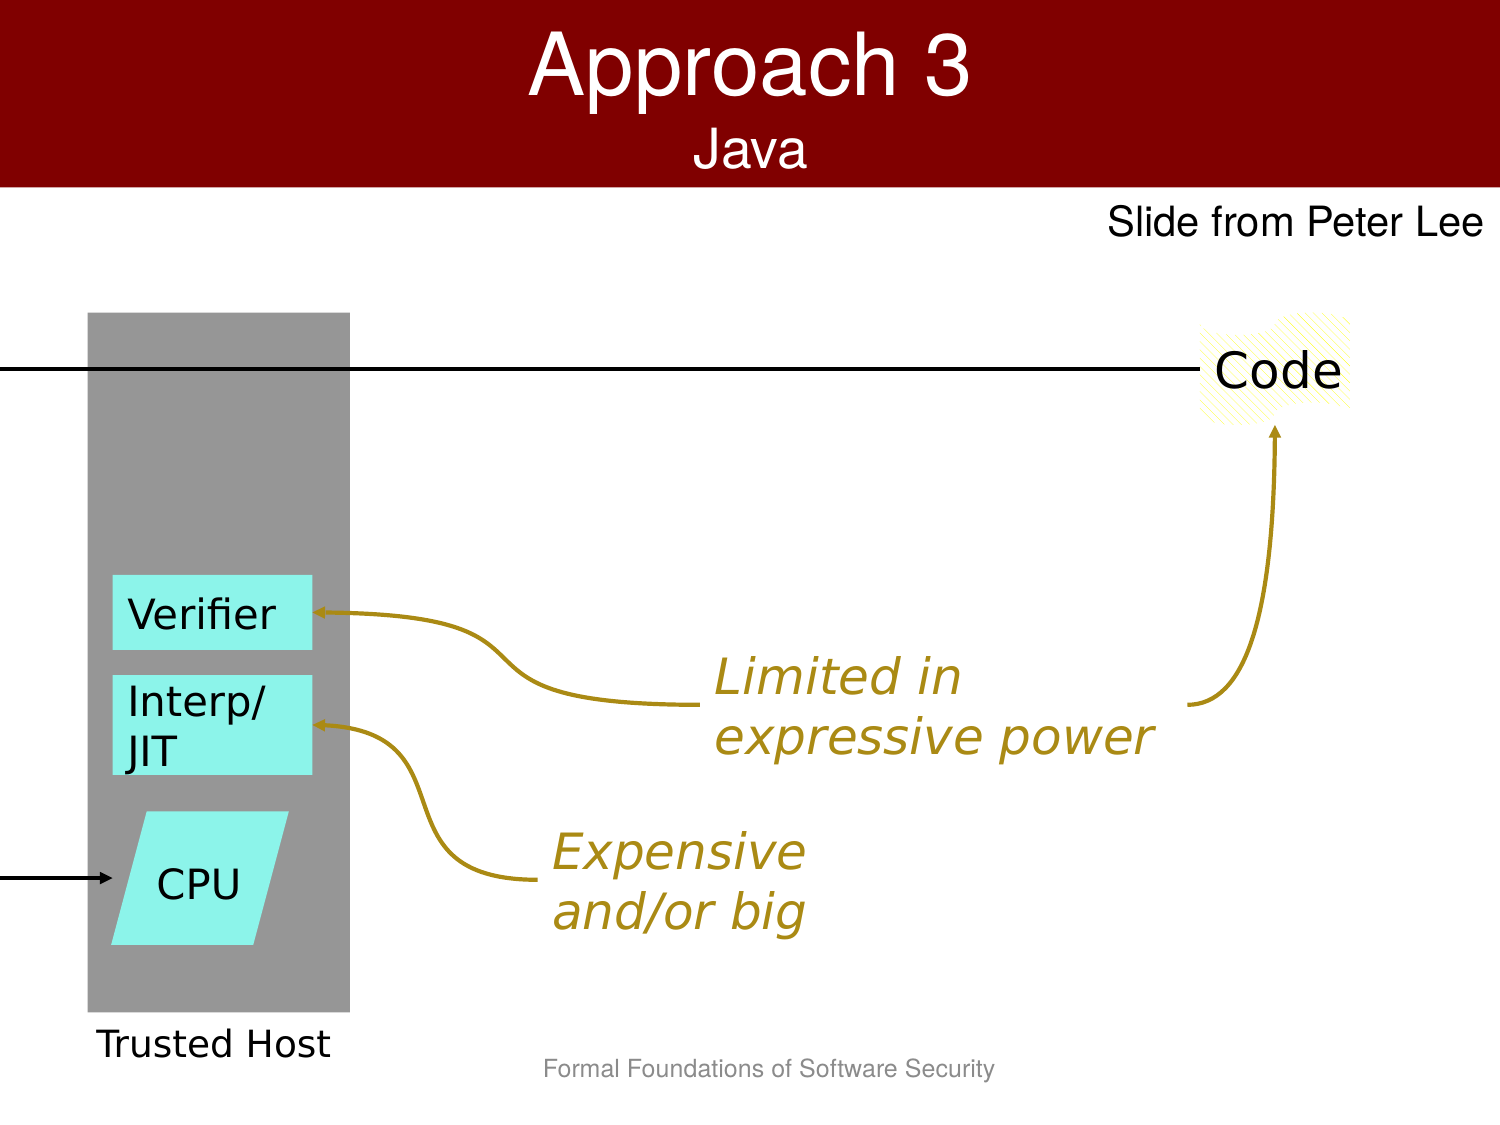

# Approach 3 Java
Slide from Peter Lee

Code
Limited in expressive power
Verifier
Interp/ JIT
Expensive and/or big

CPU
Trusted Host